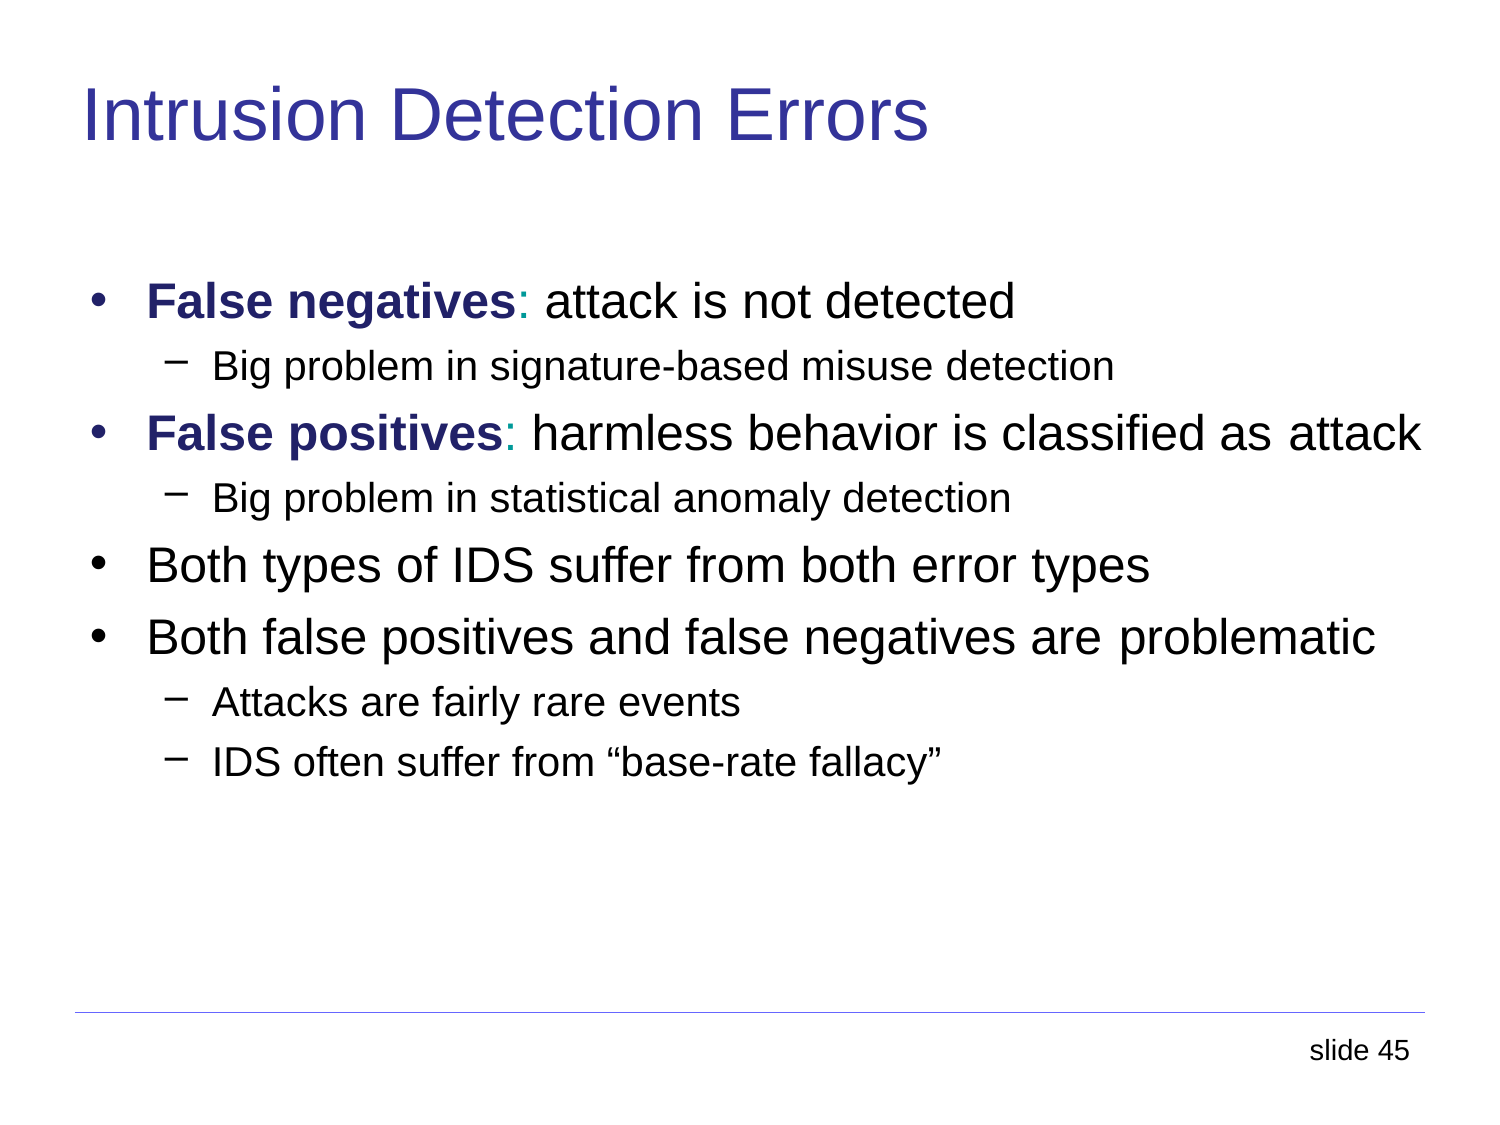

# Intrusion Detection Errors
False negatives: attack is not detected
Big problem in signature-based misuse detection
False positives: harmless behavior is classified as attack
Big problem in statistical anomaly detection
Both types of IDS suffer from both error types
Both false positives and false negatives are problematic
Attacks are fairly rare events
IDS often suffer from “base-rate fallacy”
slide 45